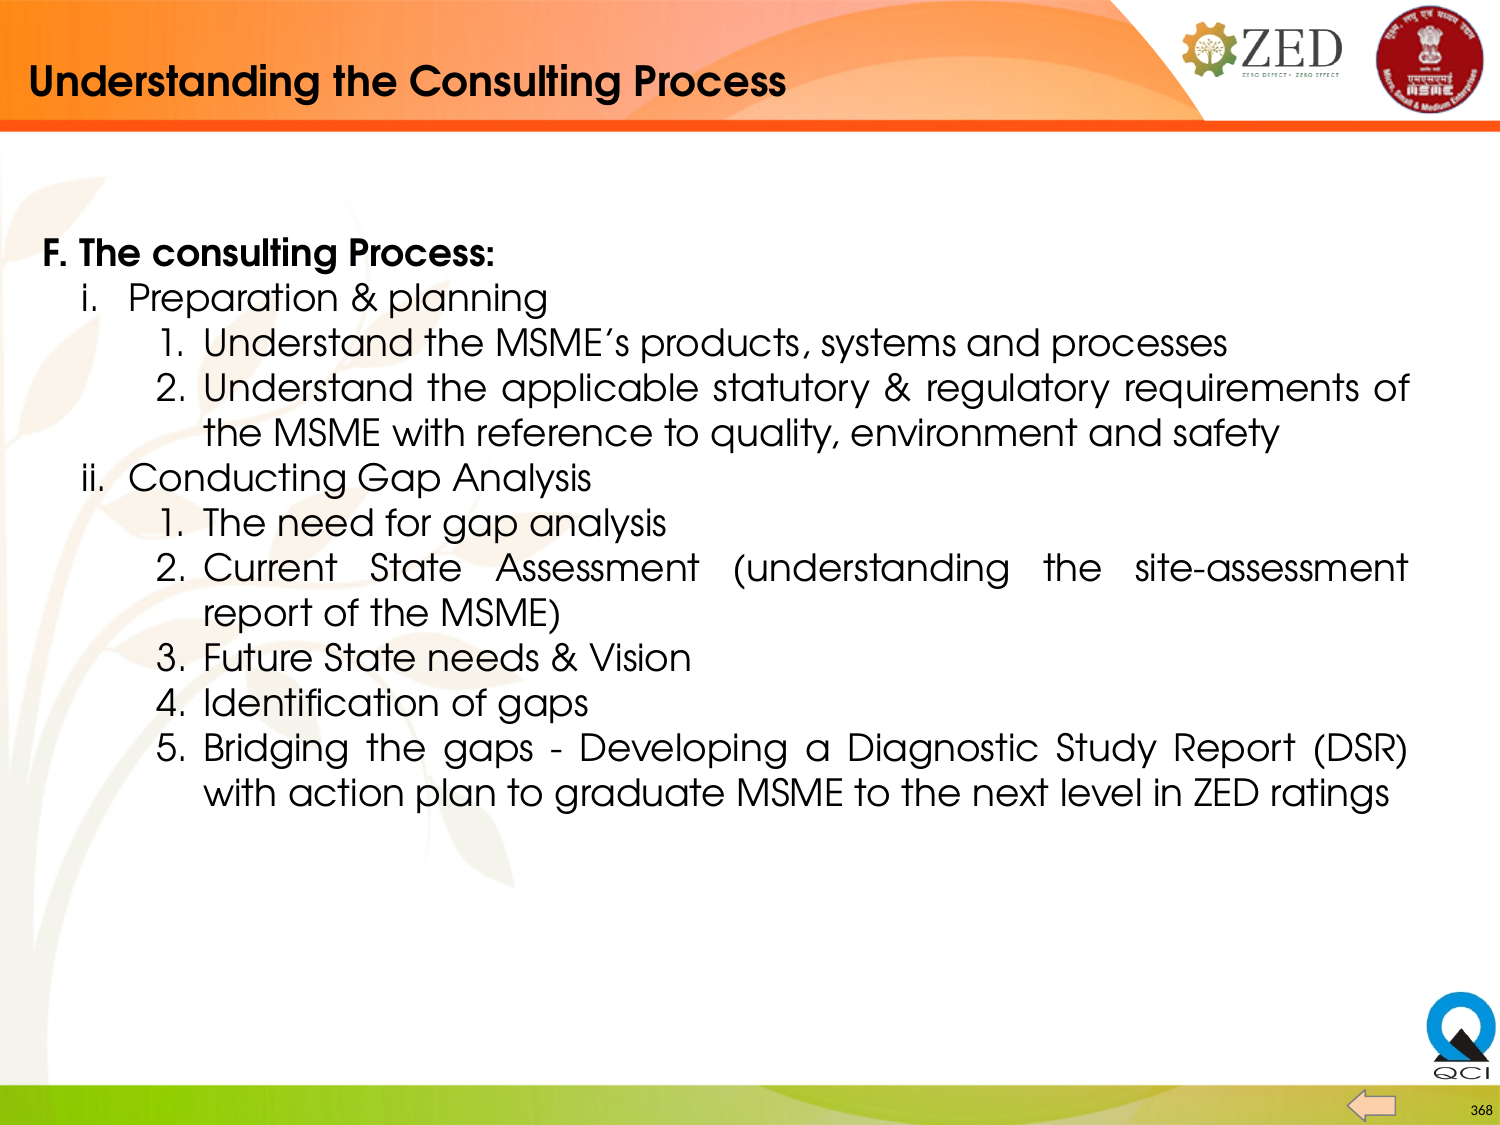

Understanding the Consulting Process
F. The consulting Process:
Preparation & planning
Understand the MSME’s products, systems and processes
Understand the applicable statutory & regulatory requirements of the MSME with reference to quality, environment and safety
Conducting Gap Analysis
The need for gap analysis
Current State Assessment (understanding the site-assessment report of the MSME)
Future State needs & Vision
Identification of gaps
Bridging the gaps - Developing a Diagnostic Study Report (DSR) with action plan to graduate MSME to the next level in ZED ratings